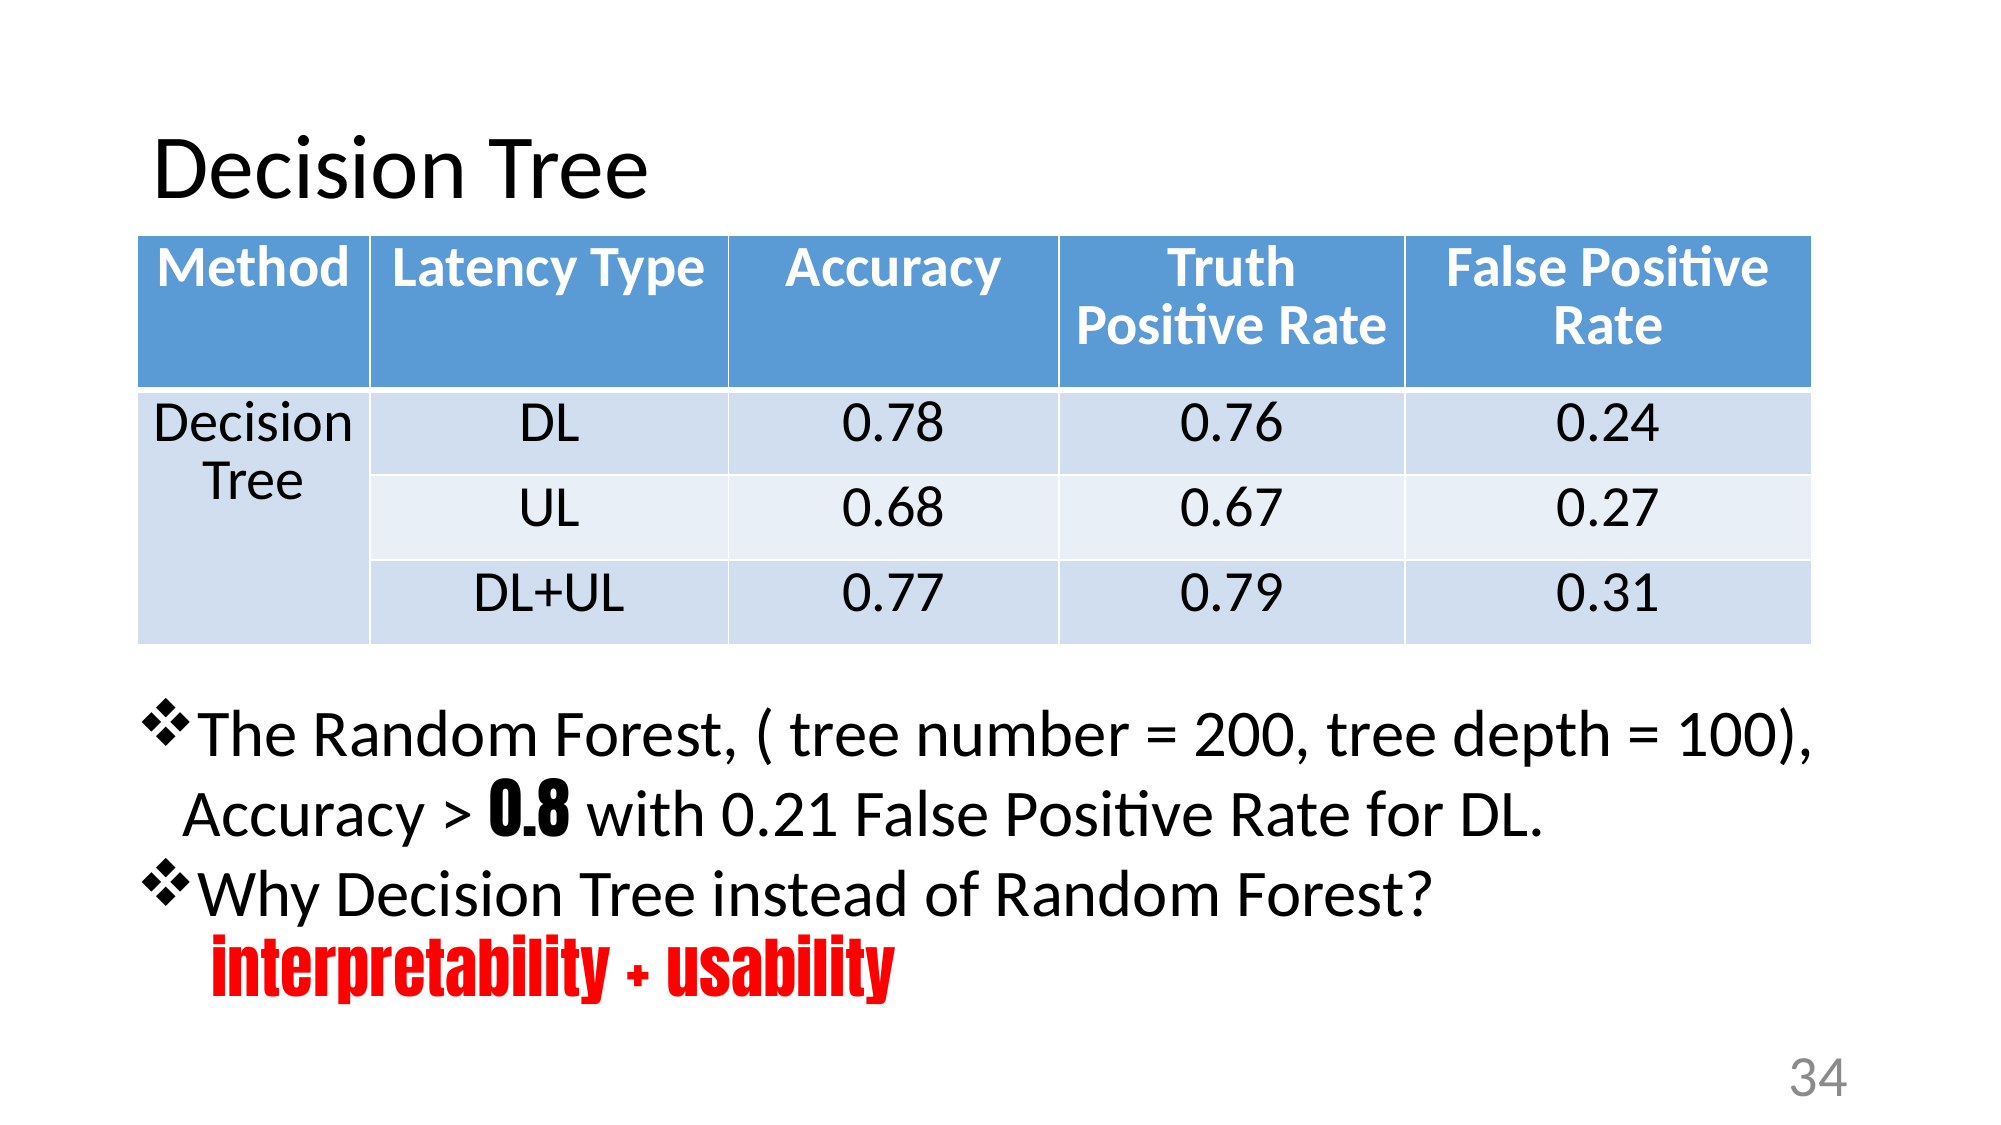

# Decision Tree
| Method | Latency Type | Accuracy | Truth Positive Rate | False Positive Rate |
| --- | --- | --- | --- | --- |
| Decision Tree | DL | 0.78 | 0.76 | 0.24 |
|  | UL | 0.68 | 0.67 | 0.27 |
|  | DL+UL | 0.77 | 0.79 | 0.31 |
The Random Forest, ( tree number = 200, tree depth = 100), Accuracy > 0.8 with 0.21 False Positive Rate for DL.
Why Decision Tree instead of Random Forest?
     interpretability + usability

34